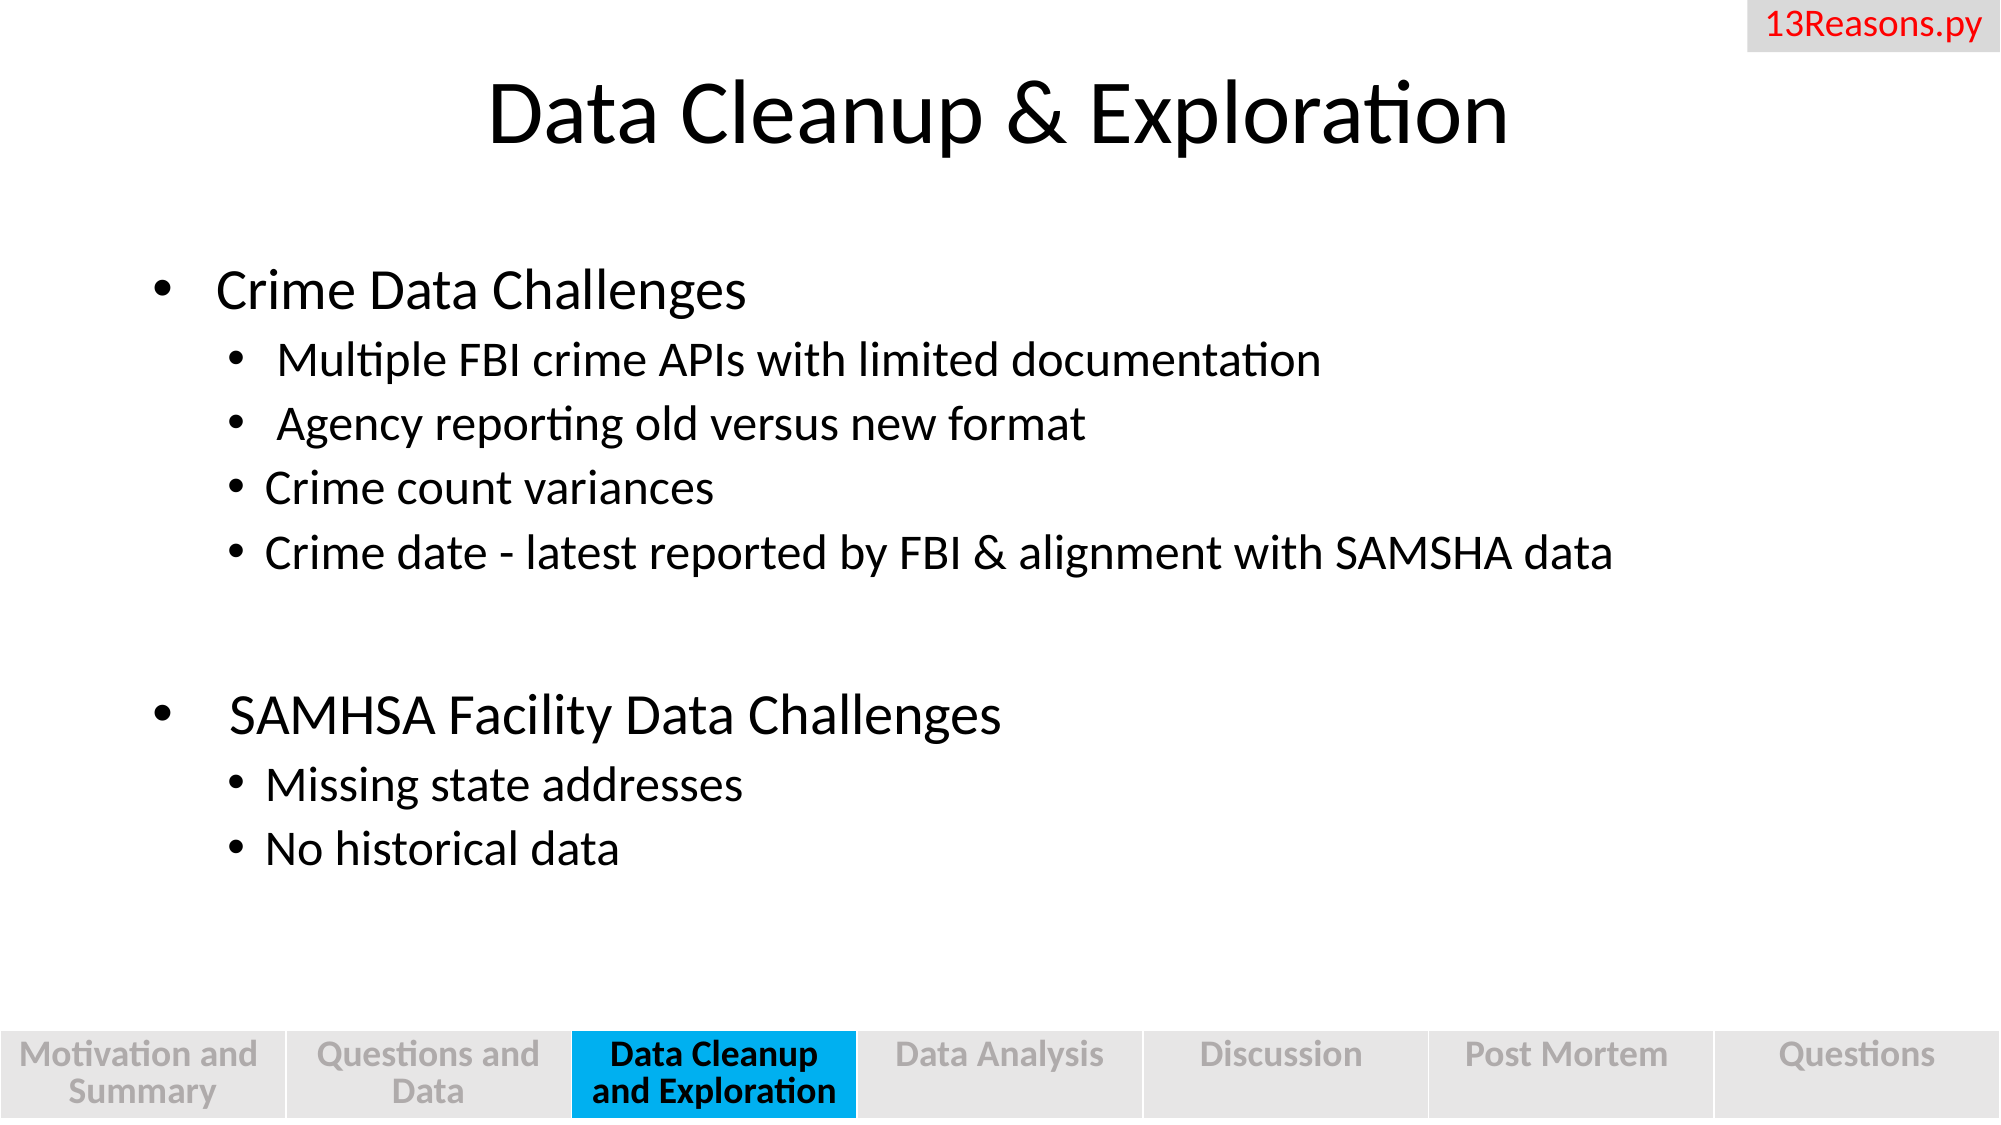

13Reasons.py
# Data Cleanup & Exploration

  Crime Data Challenges
 Multiple FBI crime APIs with limited documentation
 Agency reporting old versus new format
Crime count variances
Crime date - latest reported by FBI & alignment with SAMSHA data

   SAMHSA Facility Data Challenges
Missing state addresses
No historical data
| Motivation and Summary | Questions and Data | Data Cleanup and Exploration | Data Analysis | Discussion | Post Mortem | Questions |
| --- | --- | --- | --- | --- | --- | --- |